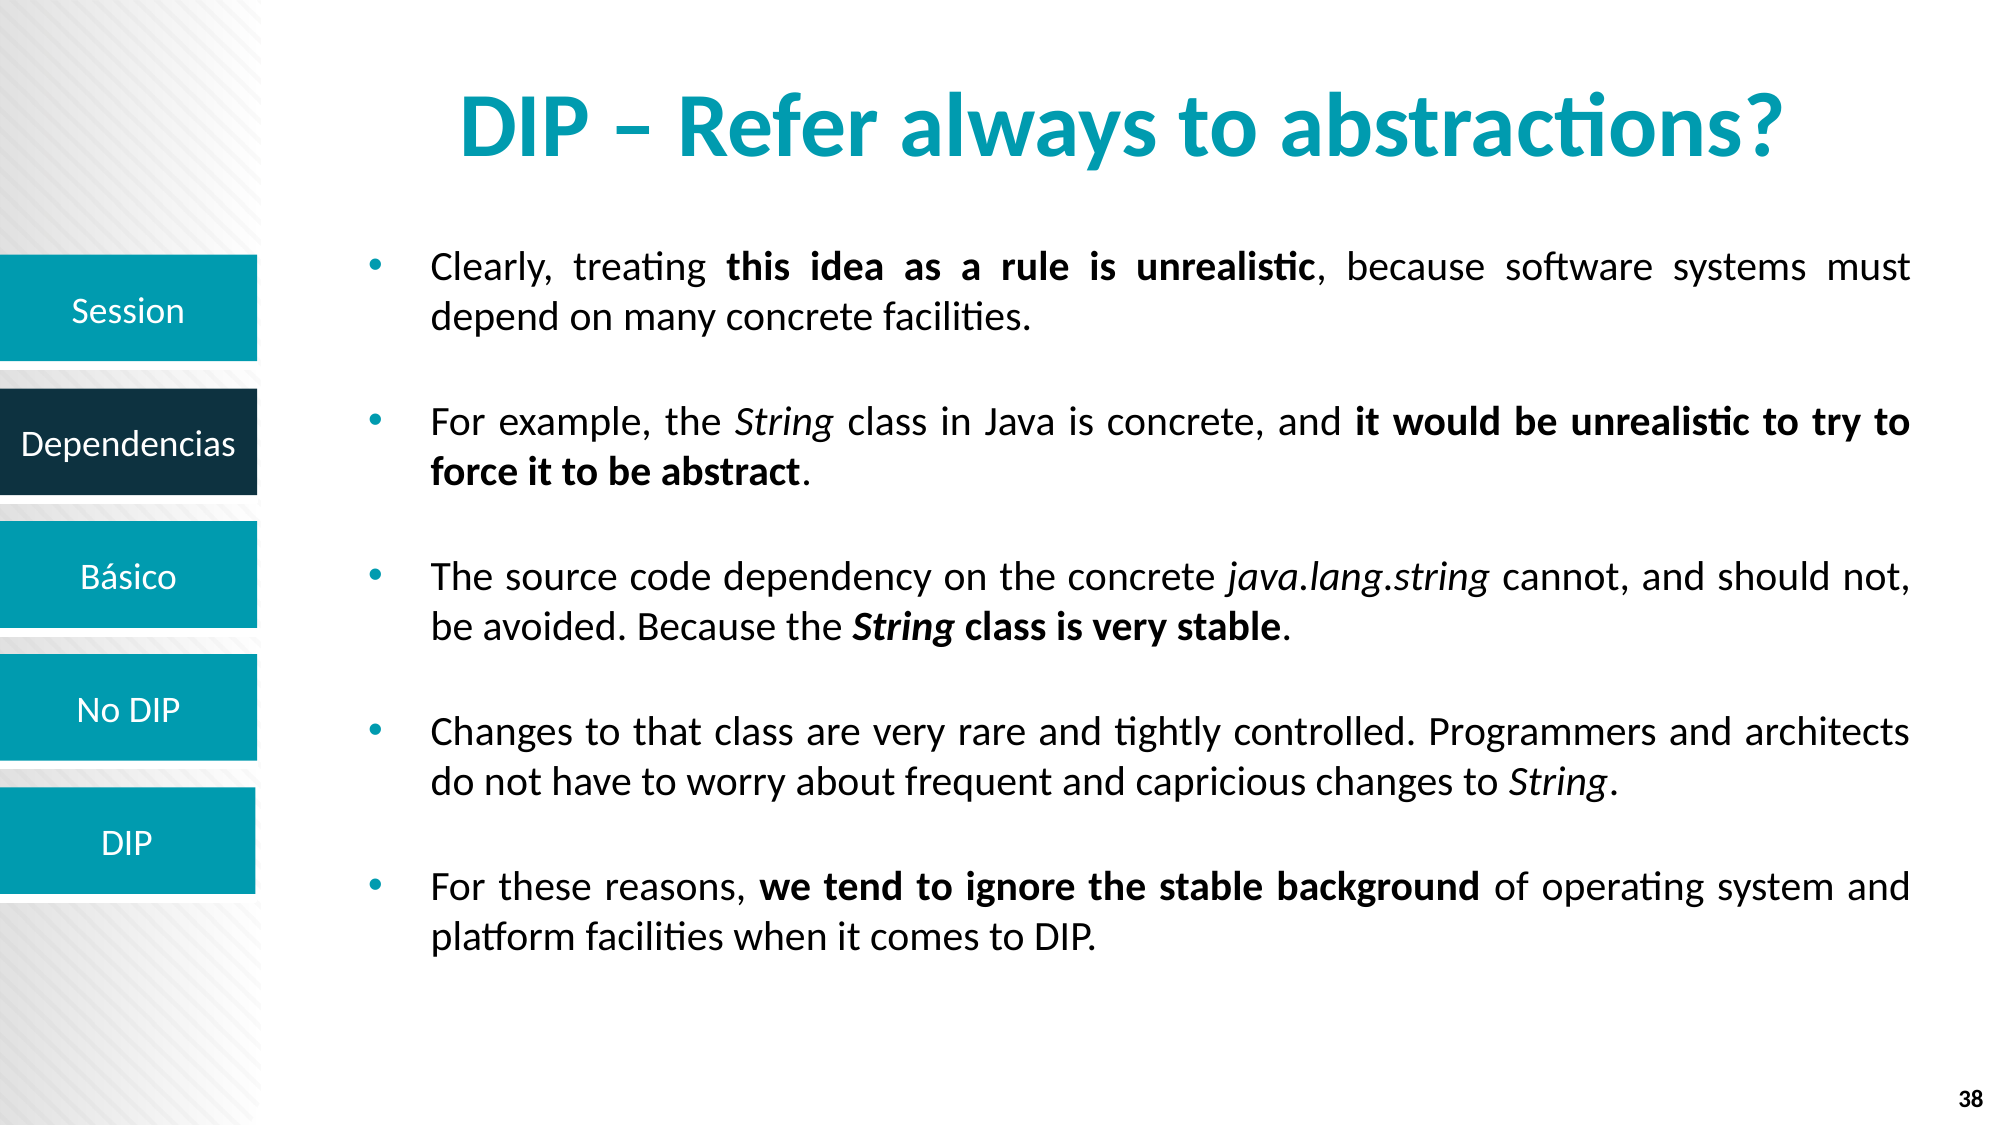

# DIP – Refer always to abstractions?
Clearly, treating this idea as a rule is unrealistic, because software systems must depend on many concrete facilities.

For example, the String class in Java is concrete, and it would be unrealistic to try to force it to be abstract.

The source code dependency on the concrete java.lang.string cannot, and should not, be avoided. Because the String class is very stable.

Changes to that class are very rare and tightly controlled. Programmers and architects do not have to worry about frequent and capricious changes to String.

For these reasons, we tend to ignore the stable background of operating system and platform facilities when it comes to DIP.
38